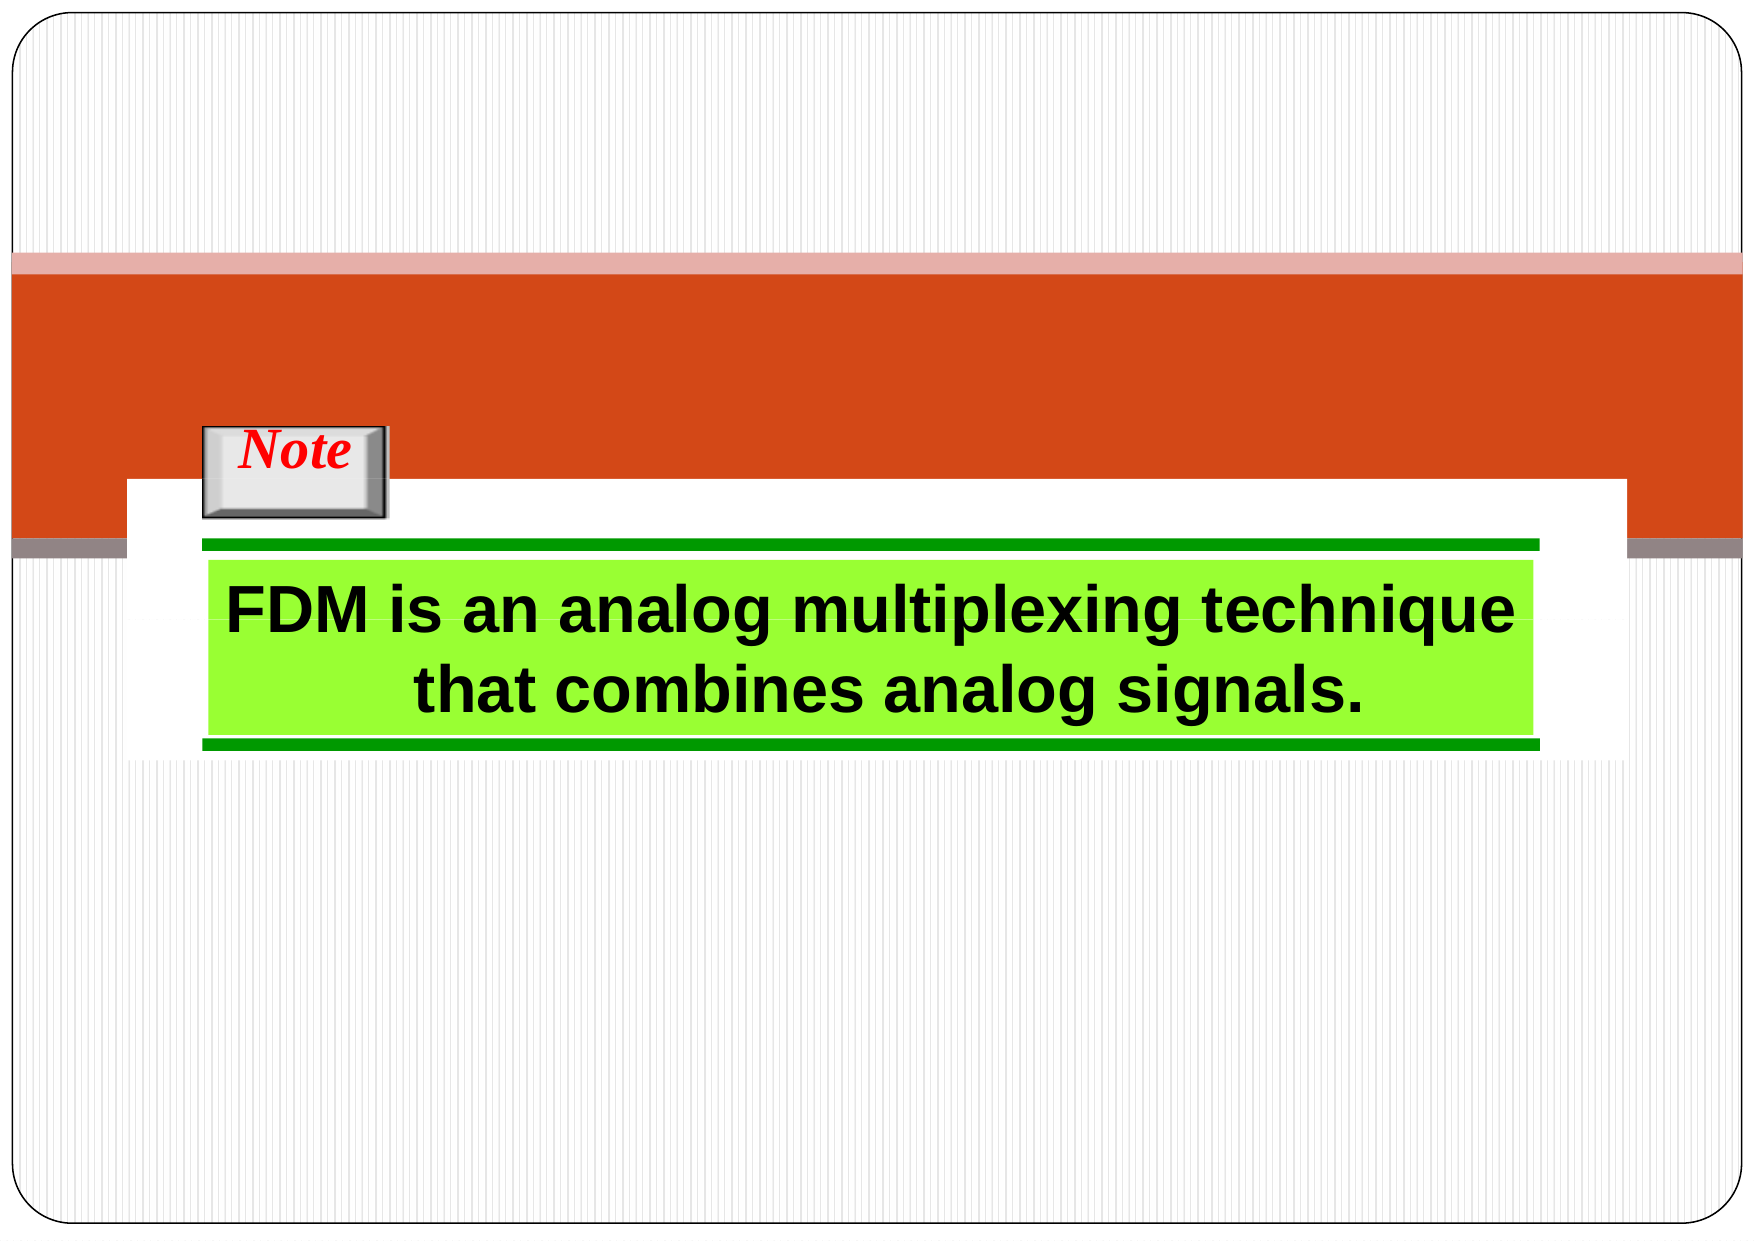

Note

FDM is an analog multiplexing technique  that combines analog signals.